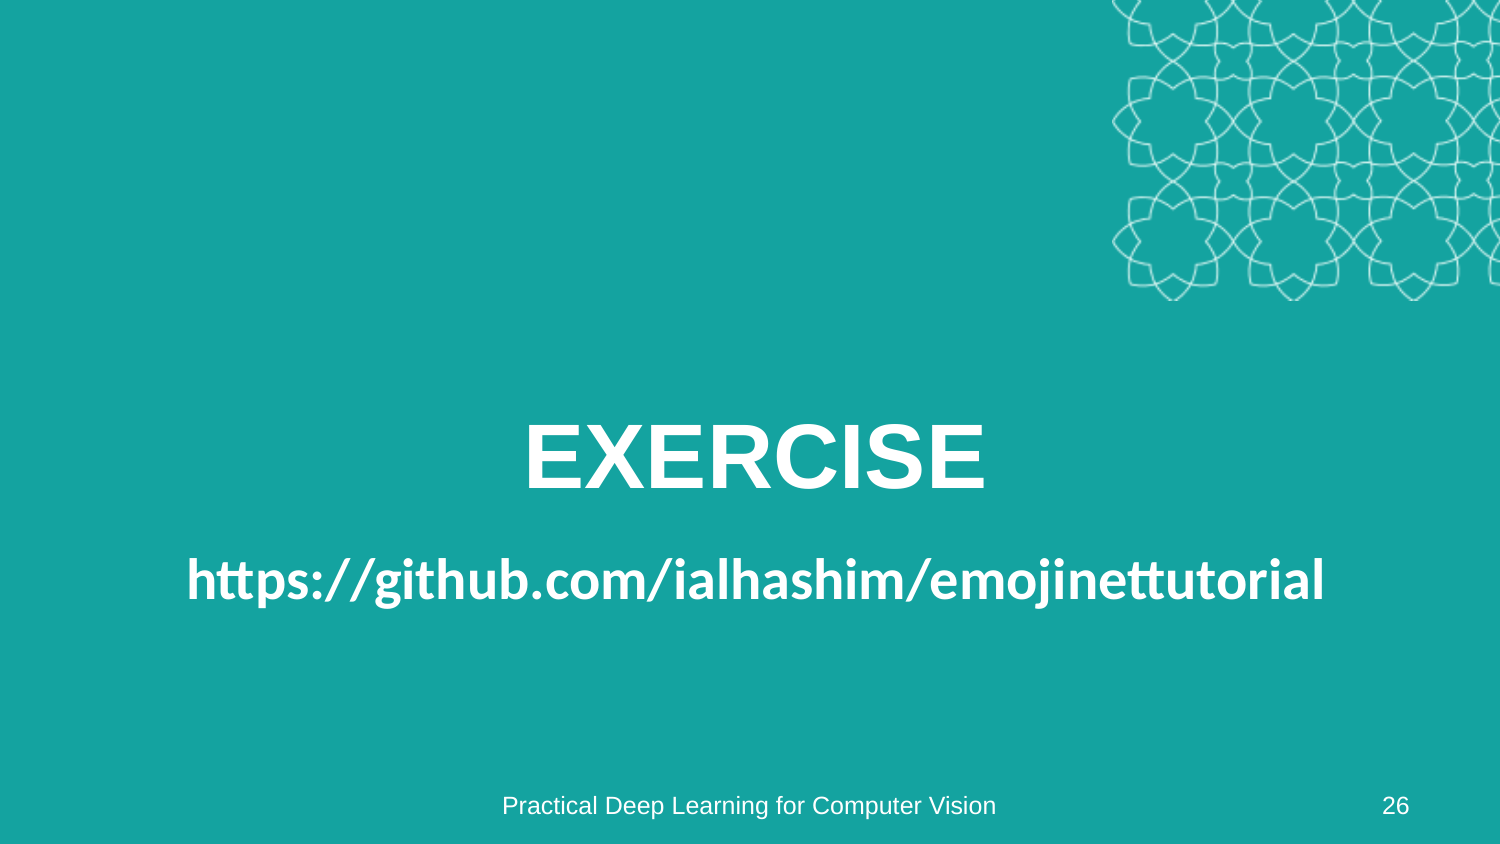

# Exercise https://github.com/ialhashim/emojinettutorial
Practical Deep Learning for Computer Vision
26